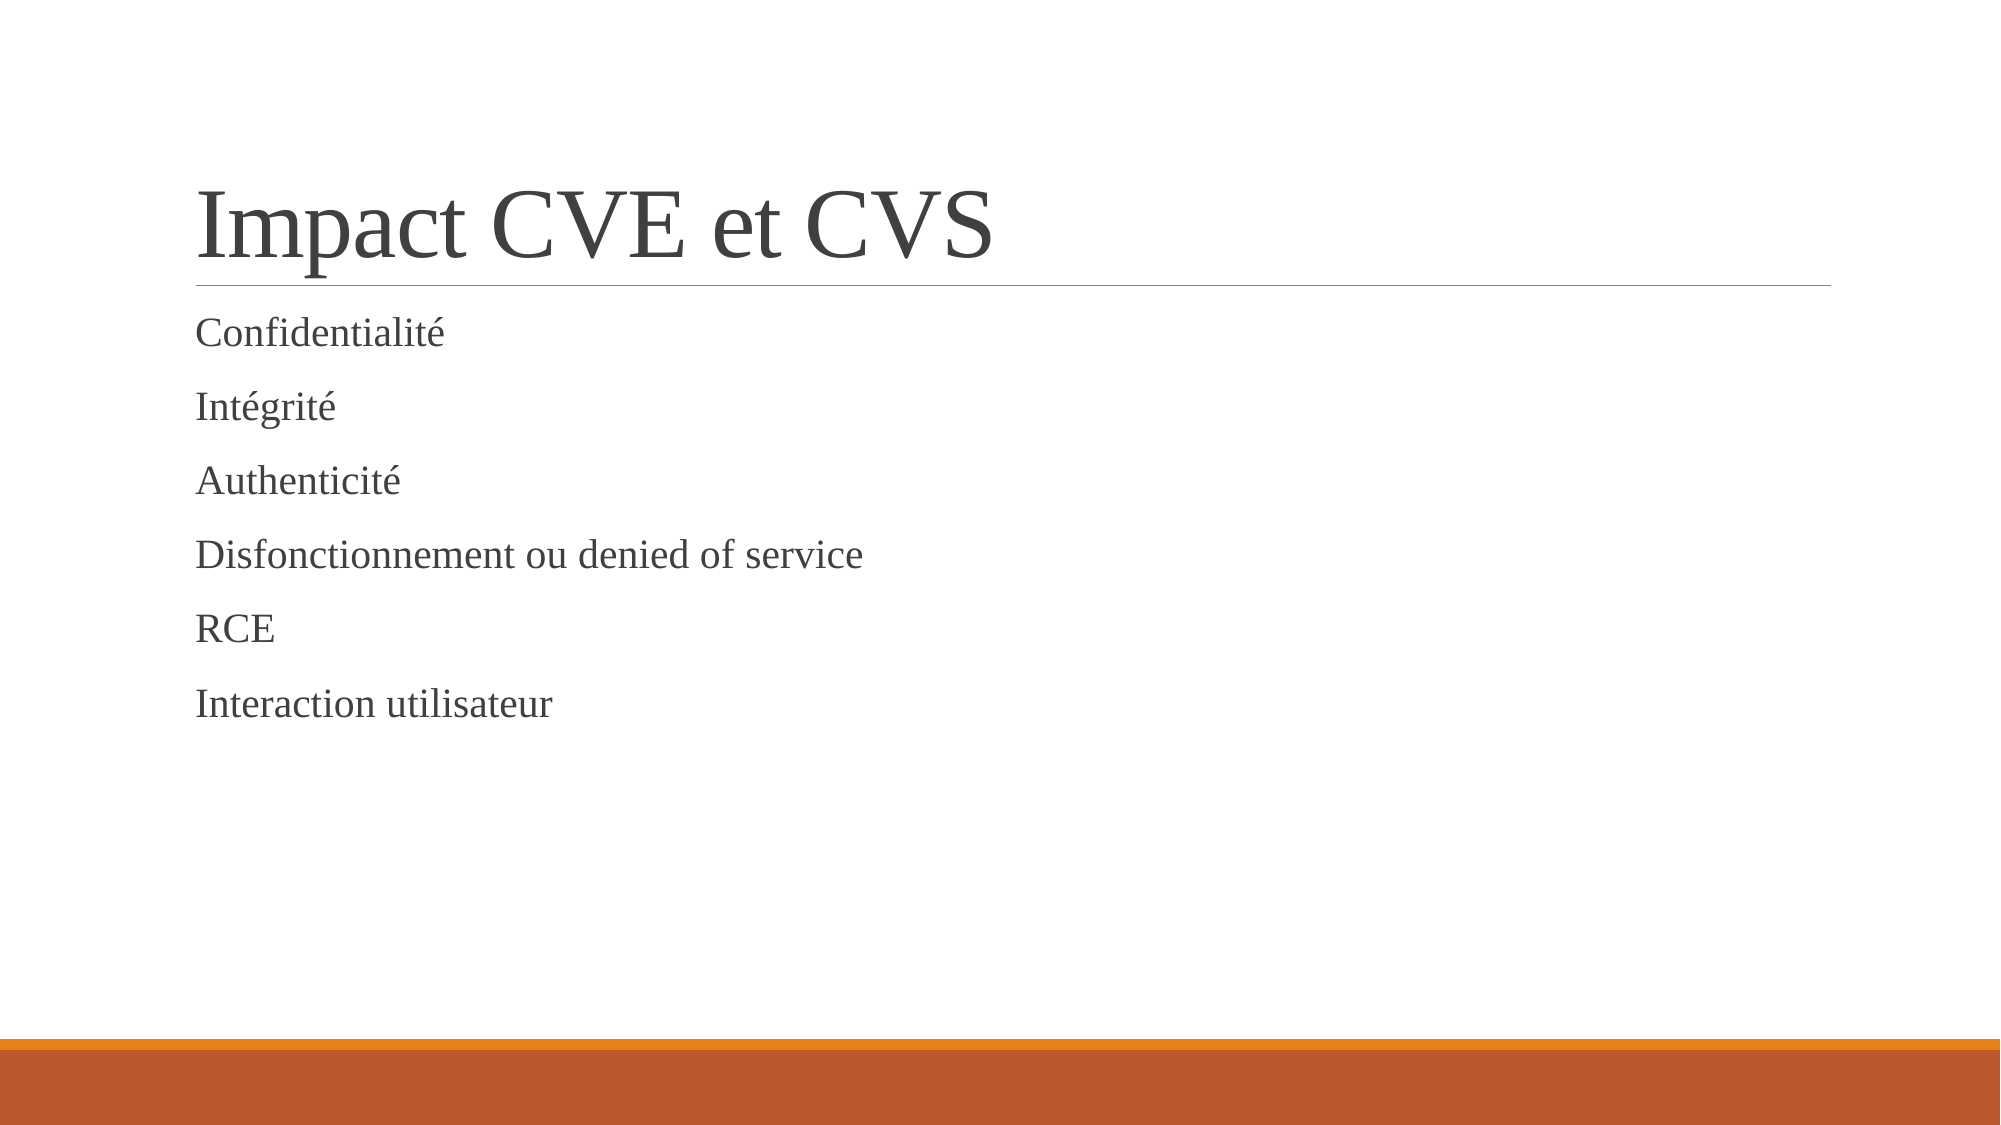

# Impact CVE et CVS
Confidentialité
Intégrité
Authenticité
Disfonctionnement ou denied of service
RCE
Interaction utilisateur